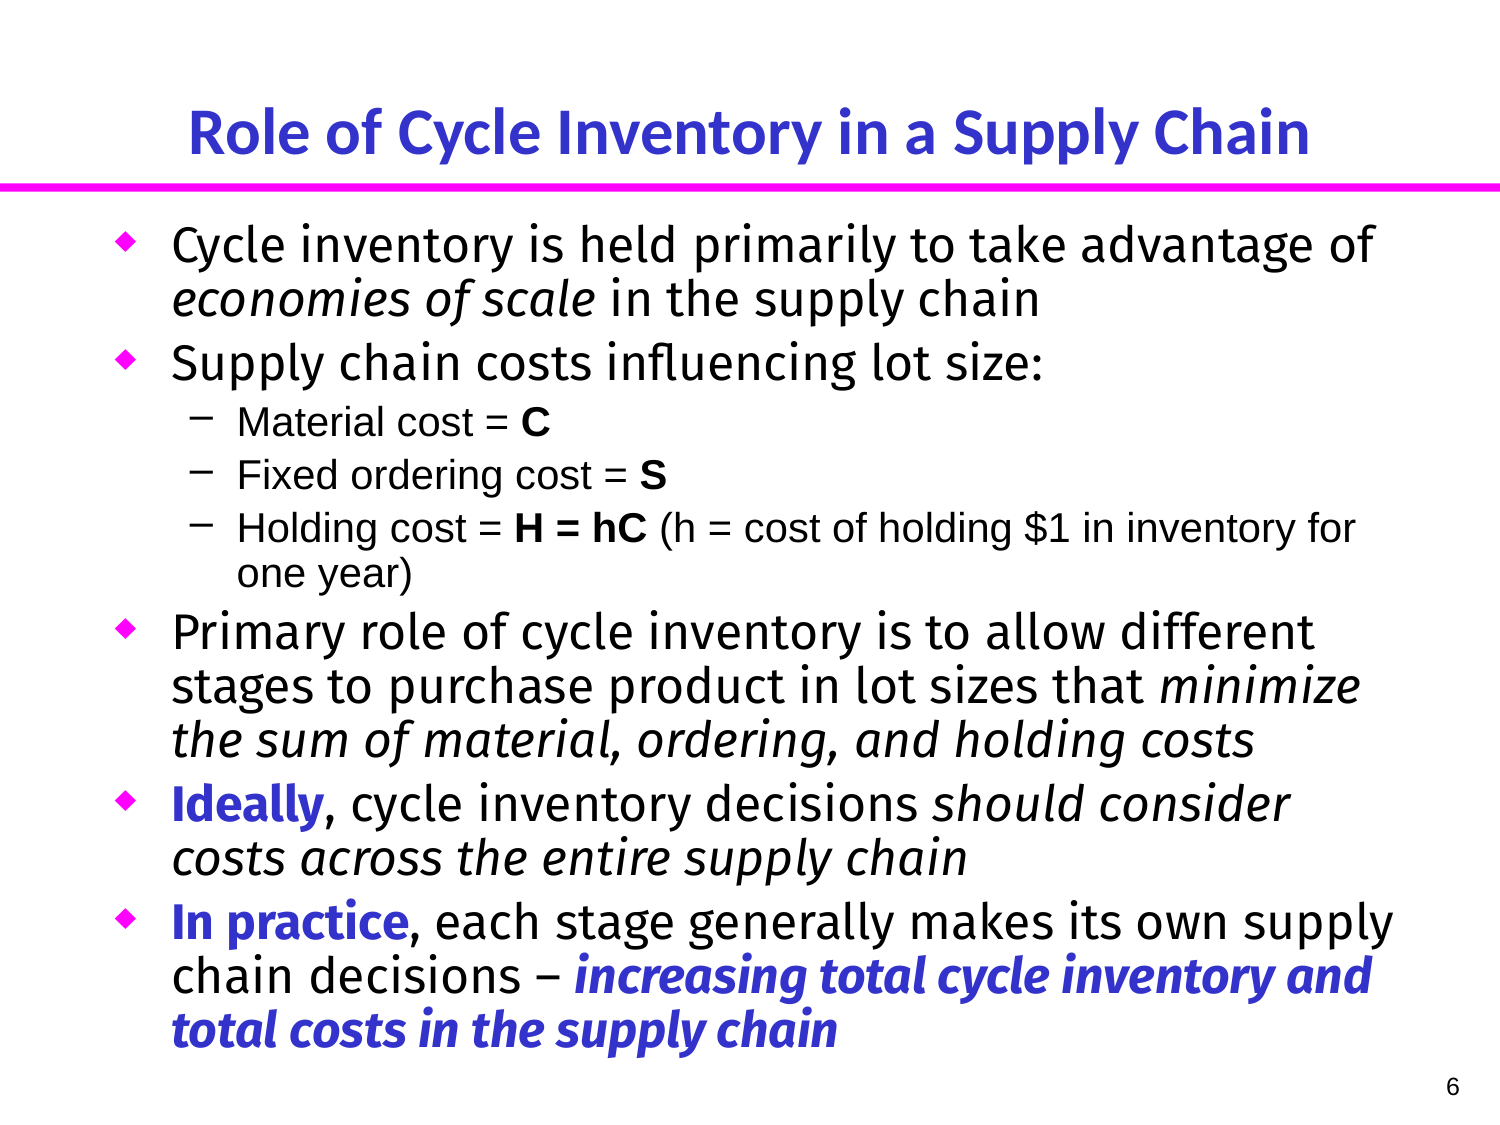

# Role of Cycle Inventory in a Supply Chain
Cycle inventory is held primarily to take advantage of economies of scale in the supply chain
Supply chain costs influencing lot size:
Material cost = C
Fixed ordering cost = S
Holding cost = H = hC (h = cost of holding $1 in inventory for one year)
Primary role of cycle inventory is to allow different stages to purchase product in lot sizes that minimize the sum of material, ordering, and holding costs
Ideally, cycle inventory decisions should consider costs across the entire supply chain
In practice, each stage generally makes its own supply chain decisions – increasing total cycle inventory and total costs in the supply chain
6